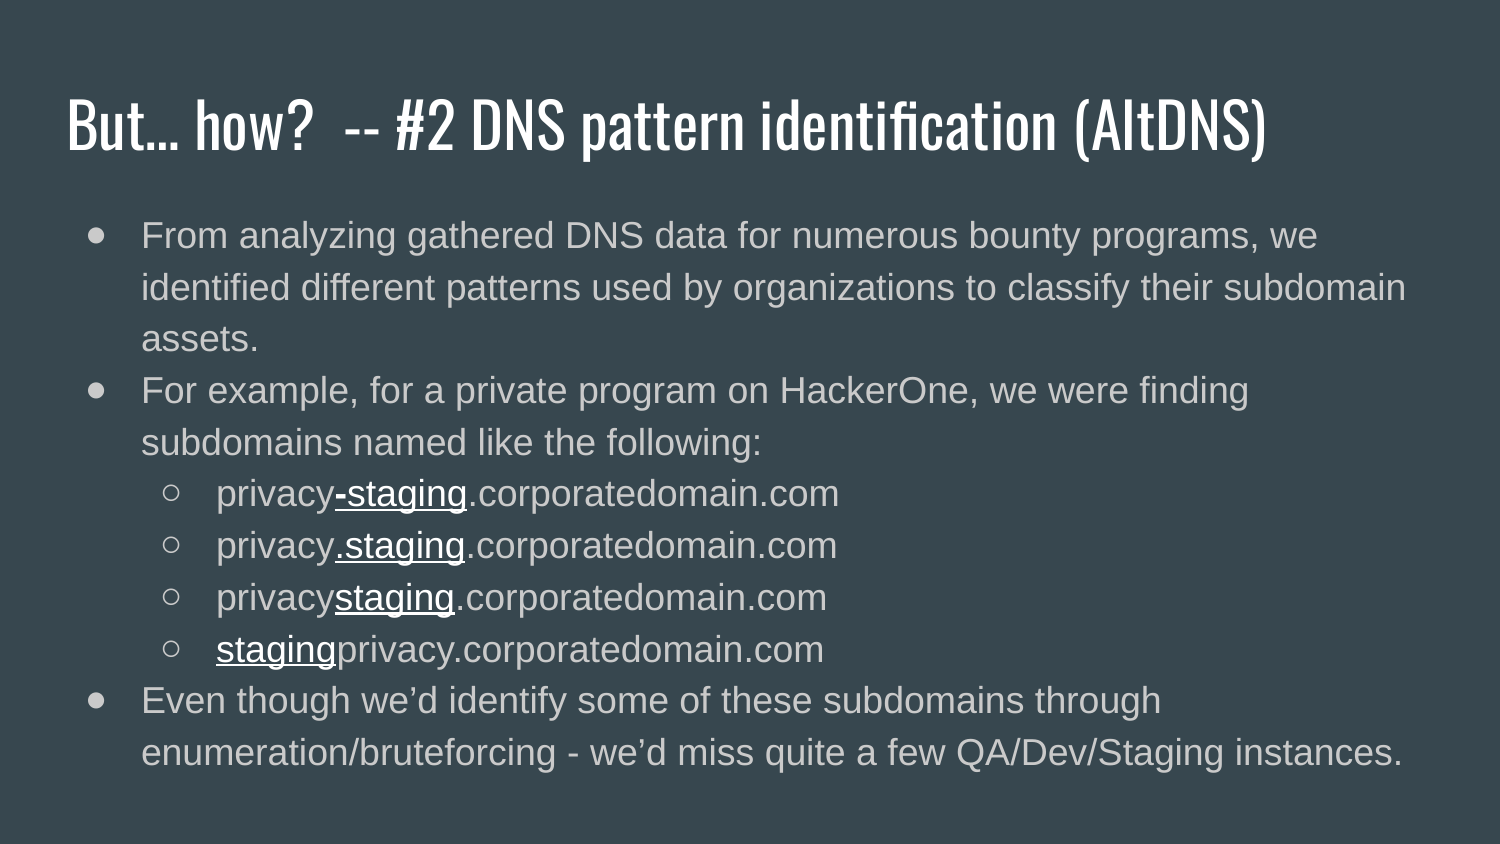

# But… how?  -- #2 DNS pattern identification (AltDNS)
From analyzing gathered DNS data for numerous bounty programs, we identified different patterns used by organizations to classify their subdomain assets.
For example, for a private program on HackerOne, we were finding subdomains named like the following:
privacy-staging.corporatedomain.com
privacy.staging.corporatedomain.com
privacystaging.corporatedomain.com
stagingprivacy.corporatedomain.com
Even though we’d identify some of these subdomains through enumeration/bruteforcing - we’d miss quite a few QA/Dev/Staging instances.